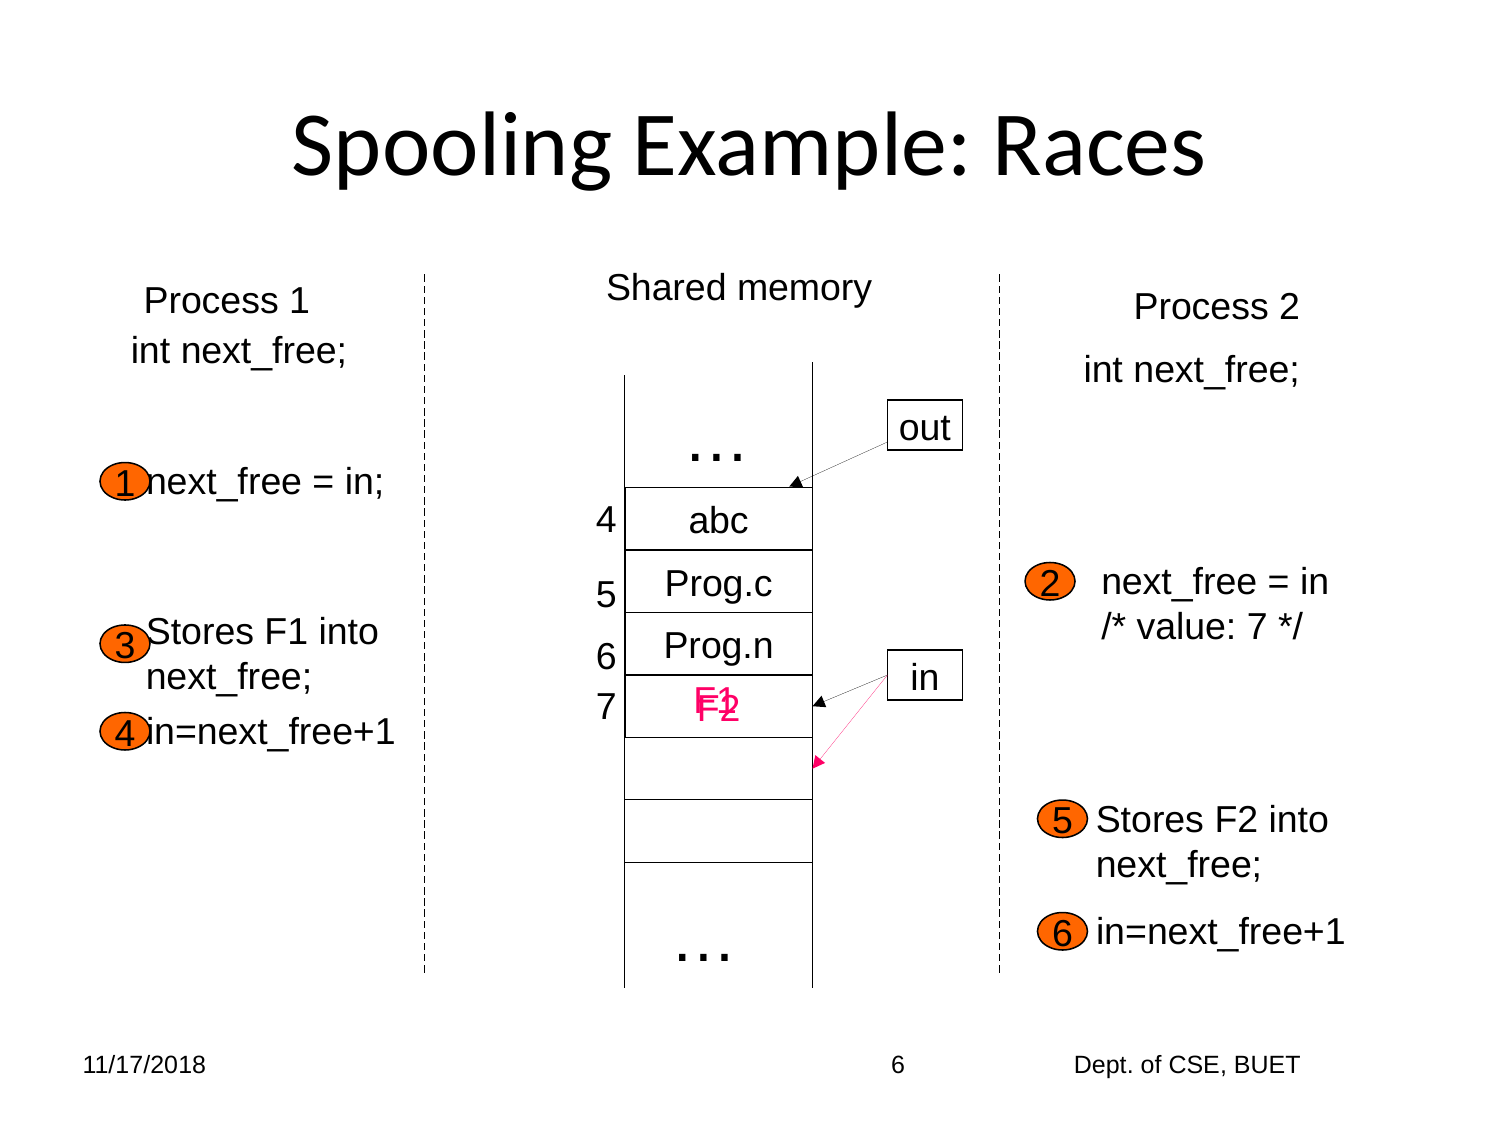

# Spooling Example: Races
Shared memory
Process 1

Process 2
int next_free;
int next_free;

…
out

next_free = in;
1

4

abc

Prog.c
next_free = in
/* value: 7 */
2

5
Stores F1 into
next_free;

Prog.n
3

6
in

F1

7

F2

in=next_free+1
4

Stores F2 into
next_free;
5

…
in=next_free+1
6

11/17/2018
6
Dept. of CSE, BUET